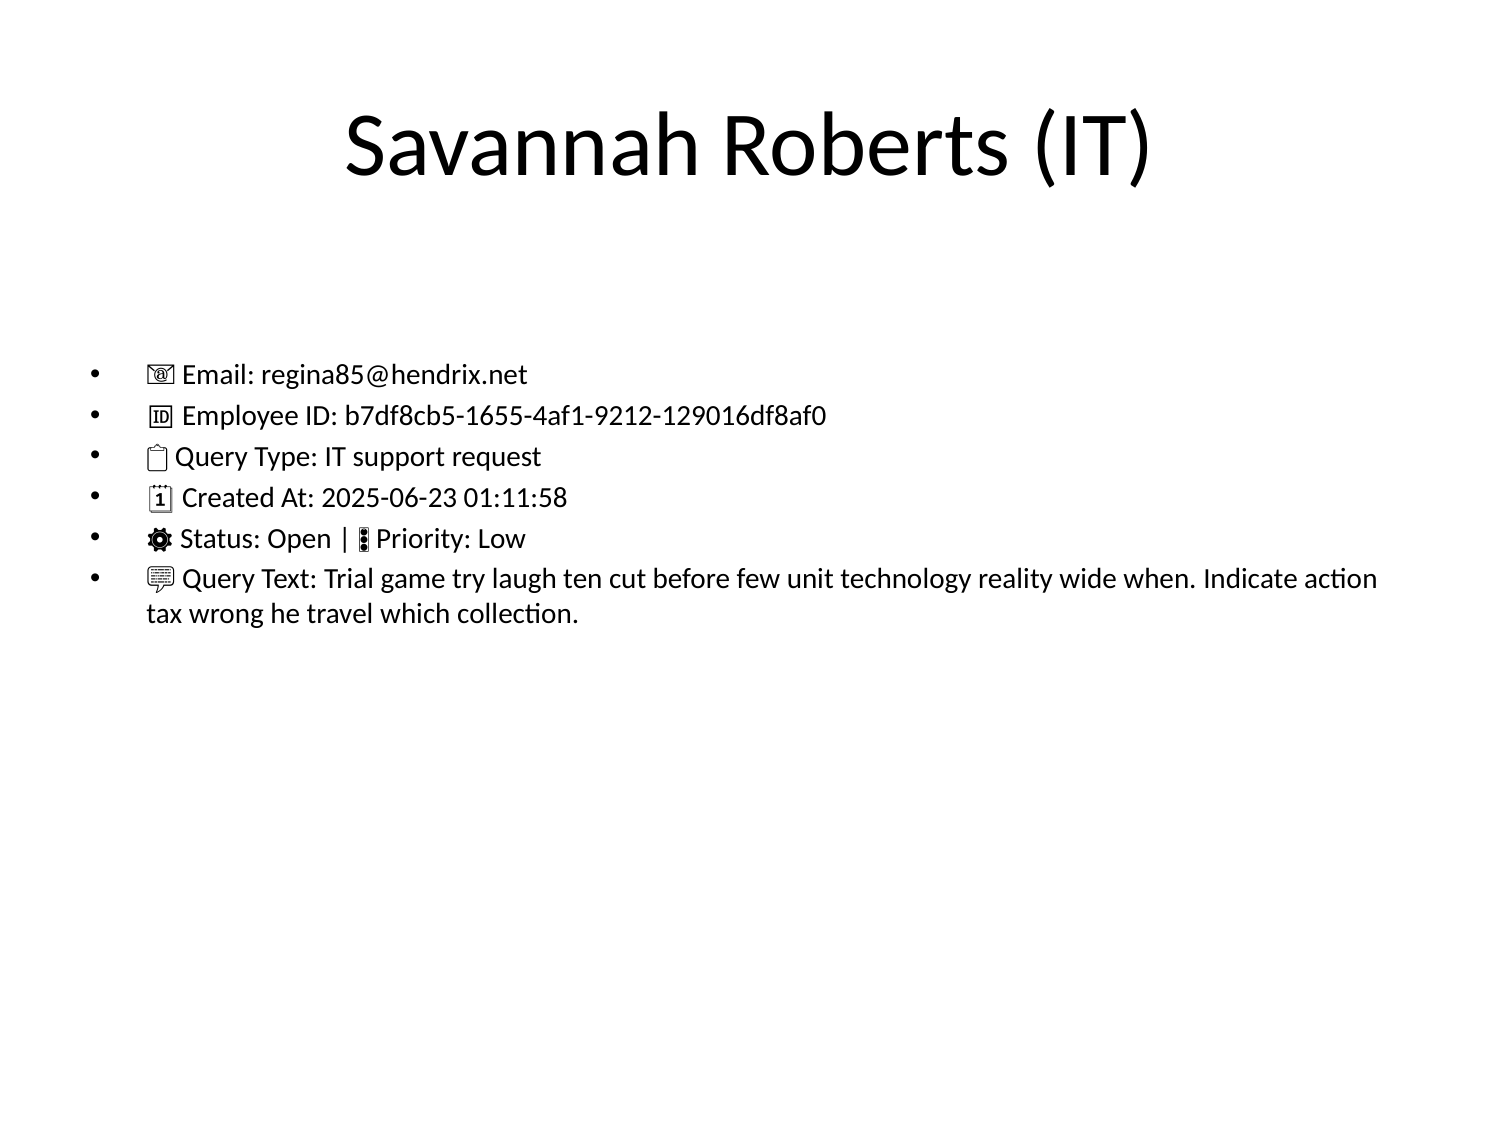

# Savannah Roberts (IT)

📧 Email: regina85@hendrix.net
🆔 Employee ID: b7df8cb5-1655-4af1-9212-129016df8af0
📋 Query Type: IT support request
🗓 Created At: 2025-06-23 01:11:58
⚙ Status: Open | 🚦 Priority: Low
💬 Query Text: Trial game try laugh ten cut before few unit technology reality wide when. Indicate action tax wrong he travel which collection.